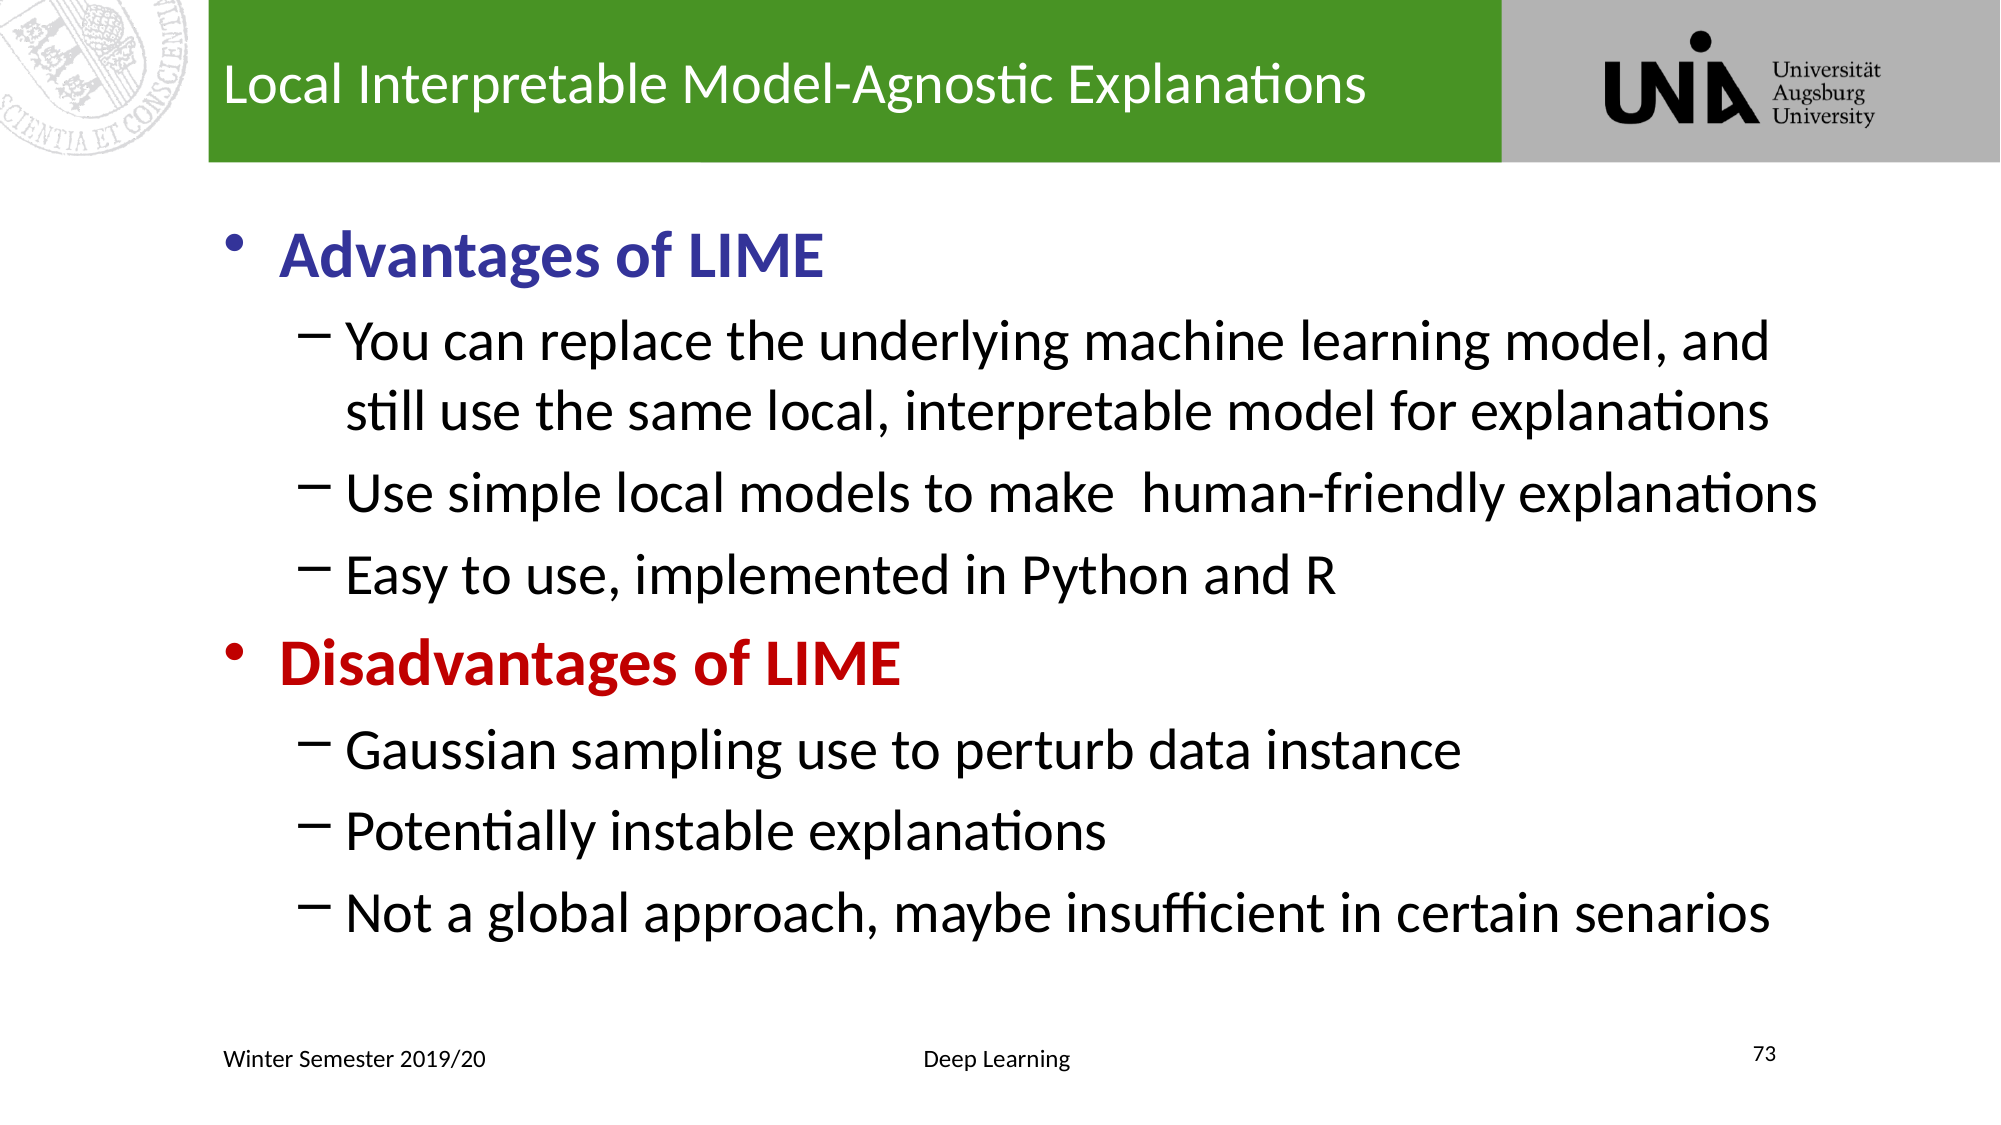

# Local Interpretable Model-Agnostic Explanations
Advantages of LIME
You can replace the underlying machine learning model, and still use the same local, interpretable model for explanations
Use simple local models to make  human-friendly explanations
Easy to use, implemented in Python and R
Disadvantages of LIME
Gaussian sampling use to perturb data instance
Potentially instable explanations
Not a global approach, maybe insufficient in certain senarios
73